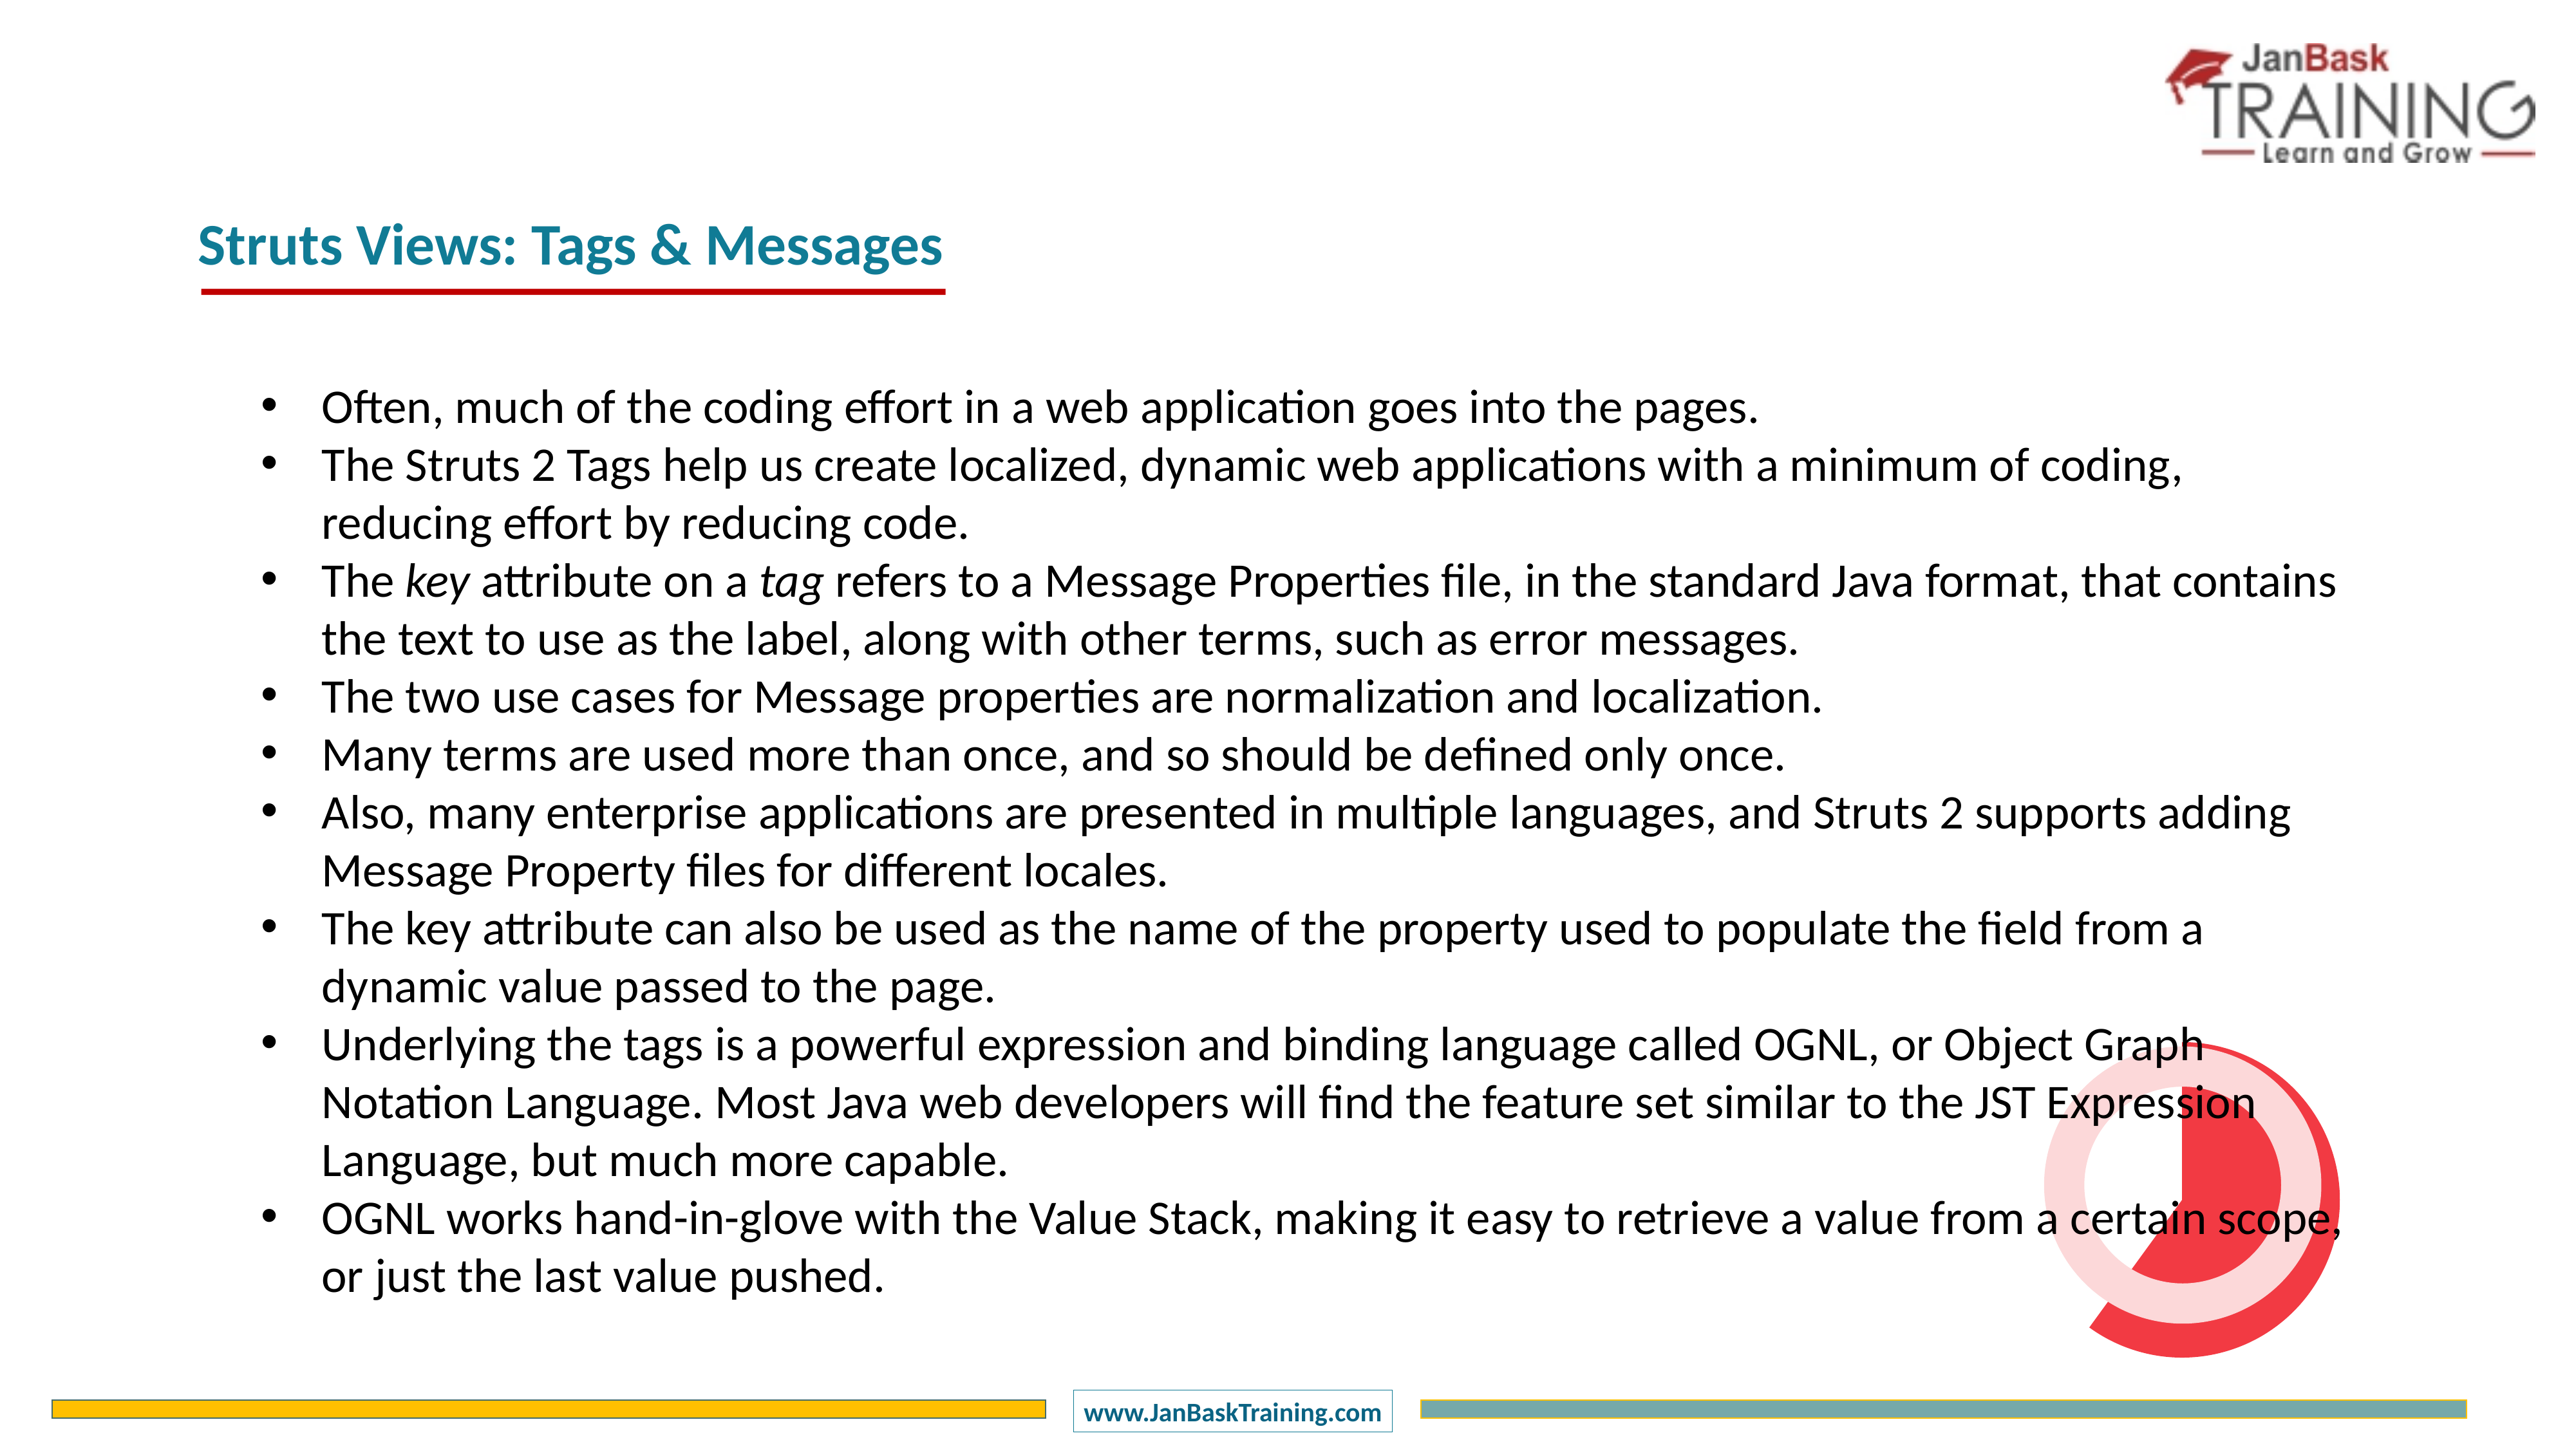

Struts Views: Tags & Messages

Often, much of the coding effort in a web application goes into the pages.
The Struts 2 Tags help us create localized, dynamic web applications with a minimum of coding, reducing effort by reducing code.
The key attribute on a tag refers to a Message Properties file, in the standard Java format, that contains the text to use as the label, along with other terms, such as error messages.
The two use cases for Message properties are normalization and localization.
Many terms are used more than once, and so should be defined only once.
Also, many enterprise applications are presented in multiple languages, and Struts 2 supports adding Message Property files for different locales.
The key attribute can also be used as the name of the property used to populate the field from a dynamic value passed to the page.
Underlying the tags is a powerful expression and binding language called OGNL, or Object Graph Notation Language. Most Java web developers will find the feature set similar to the JST Expression Language, but much more capable.
OGNL works hand-in-glove with the Value Stack, making it easy to retrieve a value from a certain scope, or just the last value pushed.

### Chart

| Category | Sales |
|---|---|
| 1 Q | 60.0 |
| 2 Q | 40.0 |